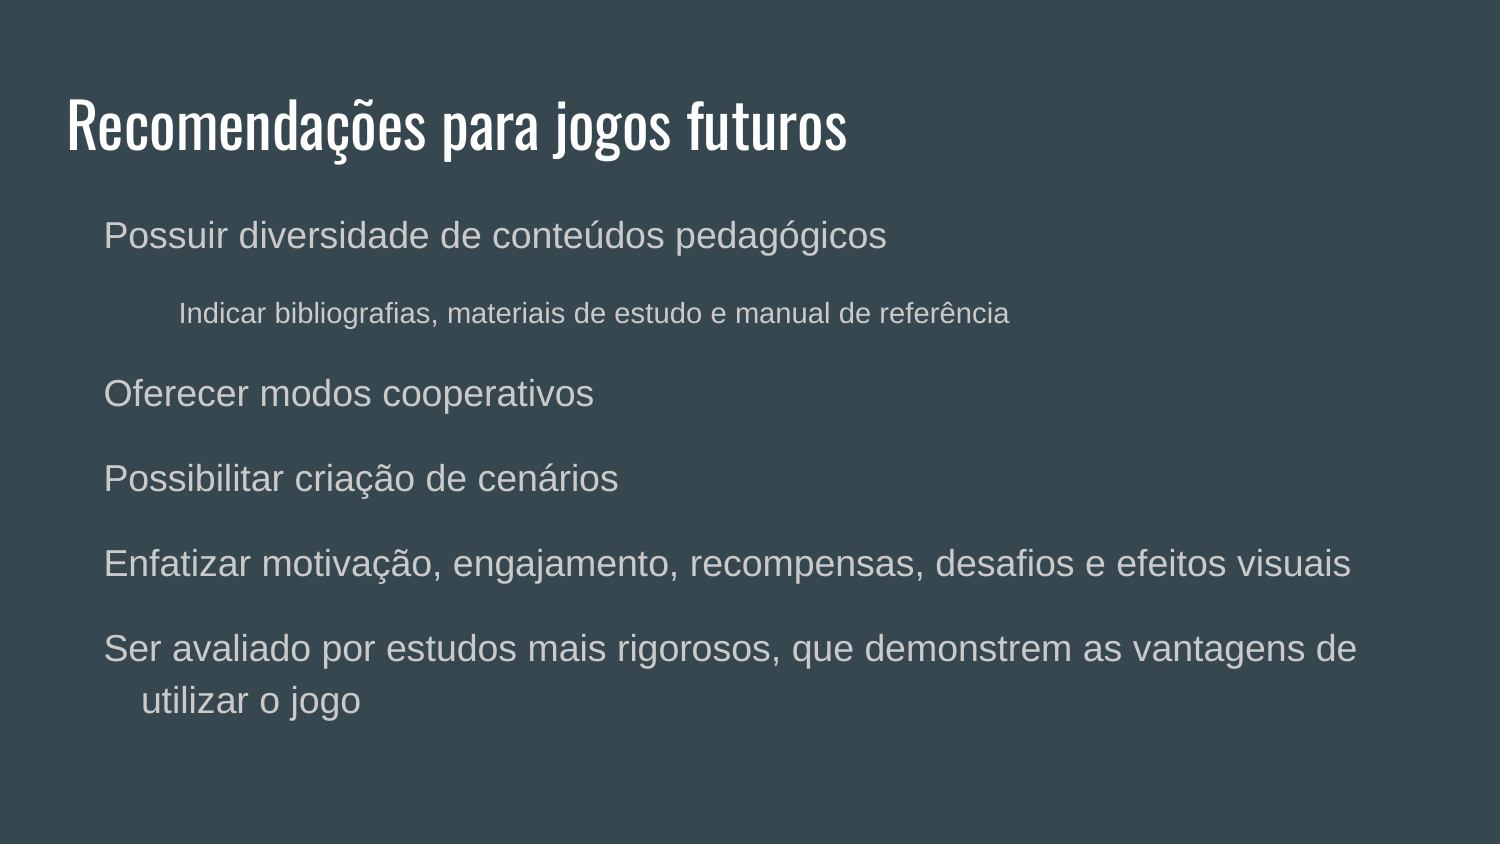

# Recomendações para jogos futuros

Possuir diversidade de conteúdos pedagógicos
Indicar bibliografias, materiais de estudo e manual de referência
Oferecer modos cooperativos
Possibilitar criação de cenários
Enfatizar motivação, engajamento, recompensas, desafios e efeitos visuais
Ser avaliado por estudos mais rigorosos, que demonstrem as vantagens de utilizar o jogo